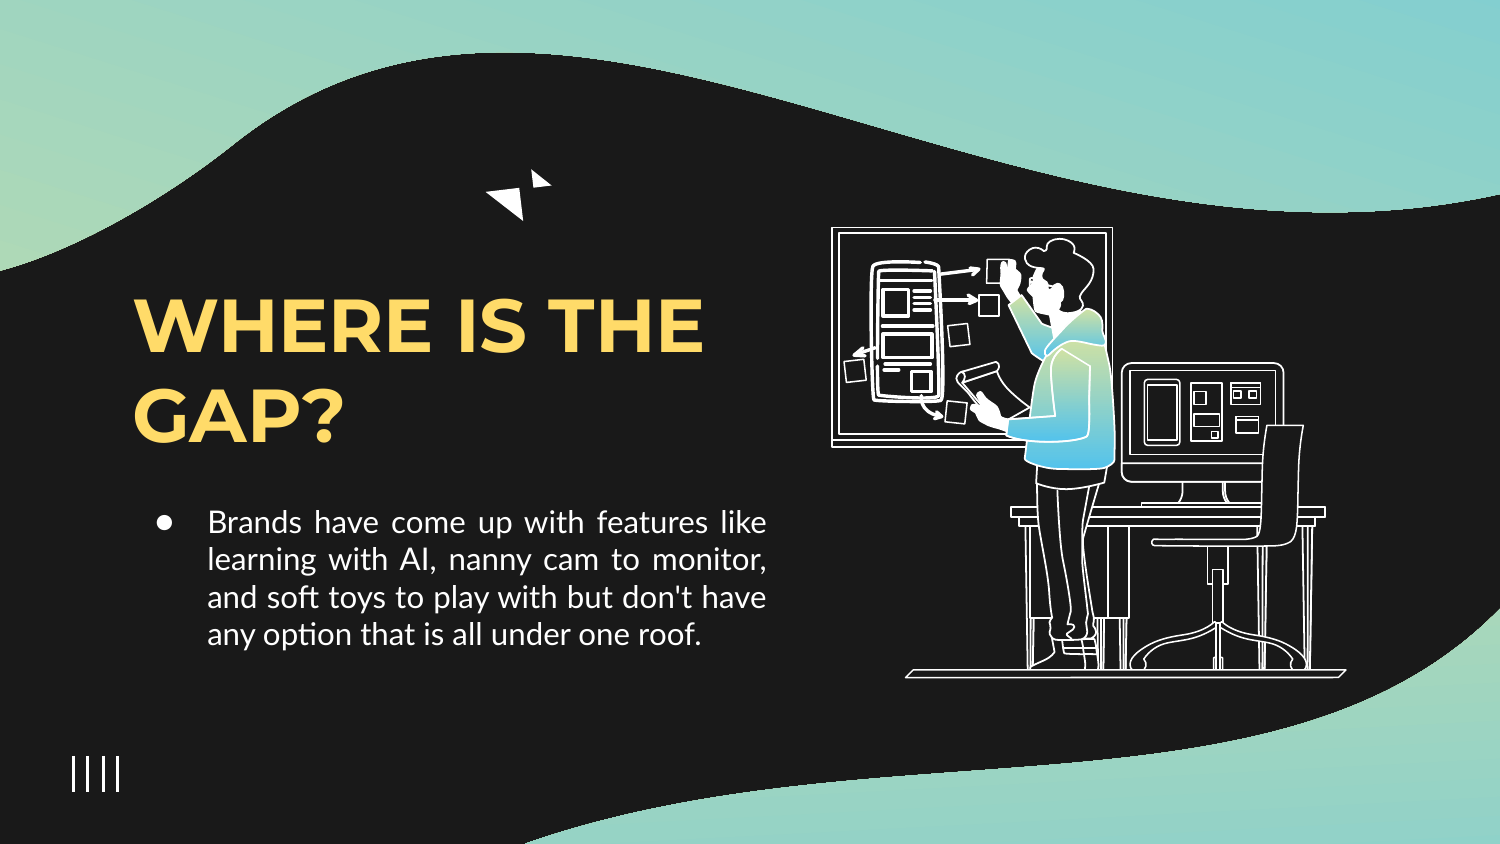

# WHERE IS THE GAP?
Brands have come up with features like learning with AI, nanny cam to monitor, and soft toys to play with but don't have any option that is all under one roof.